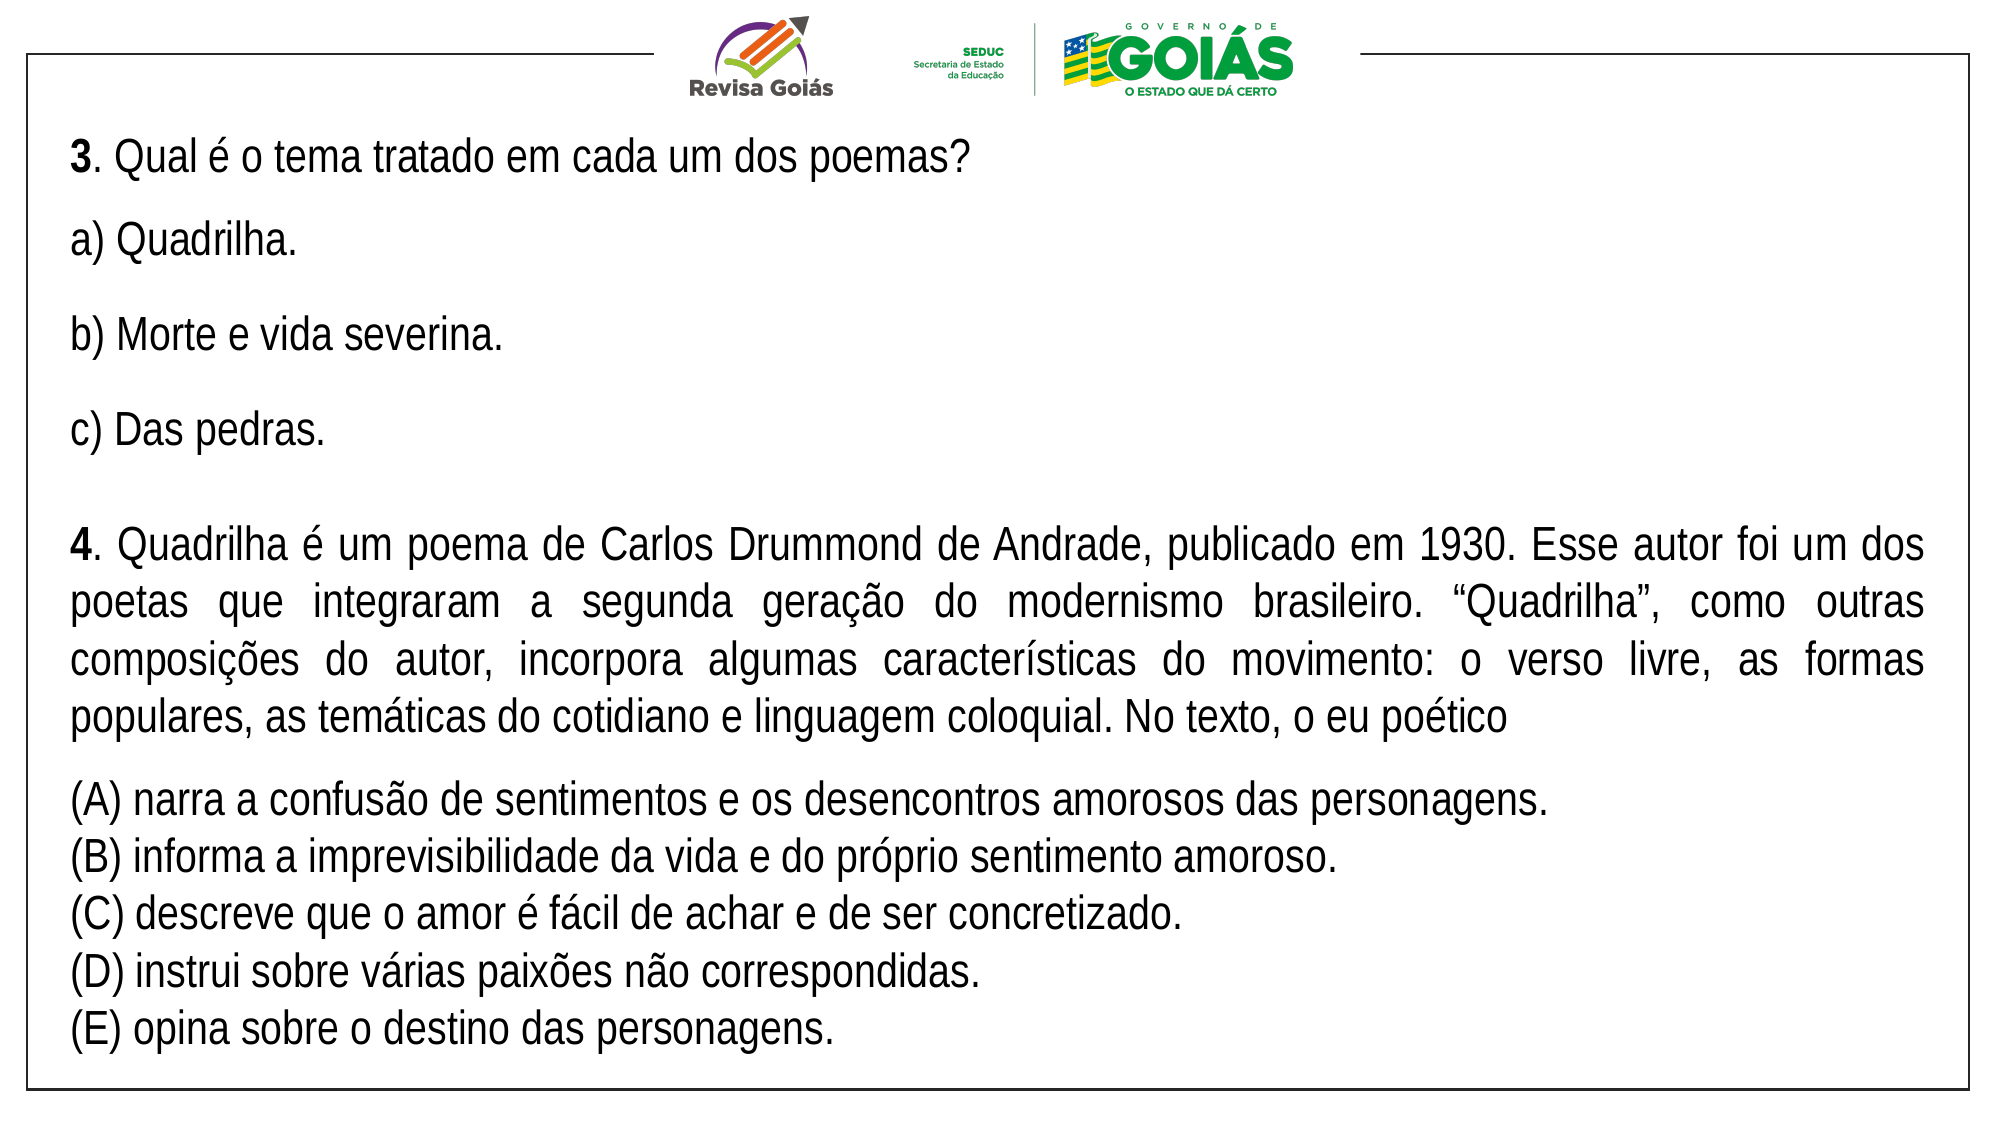

3. Qual é o tema tratado em cada um dos poemas?

a) Quadrilha.

b) Morte e vida severina.

c) Das pedras.

4. Quadrilha é um poema de Carlos Drummond de Andrade, publicado em 1930. Esse autor foi um dos poetas que integraram a segunda geração do modernismo brasileiro. “Quadrilha”, como outras composições do autor, incorpora algumas características do movimento: o verso livre, as formas populares, as temáticas do cotidiano e linguagem coloquial. No texto, o eu poético

(A) narra a confusão de sentimentos e os desencontros amorosos das personagens.
(B) informa a imprevisibilidade da vida e do próprio sentimento amoroso.
(C) descreve que o amor é fácil de achar e de ser concretizado.
(D) instrui sobre várias paixões não correspondidas.
(E) opina sobre o destino das personagens.